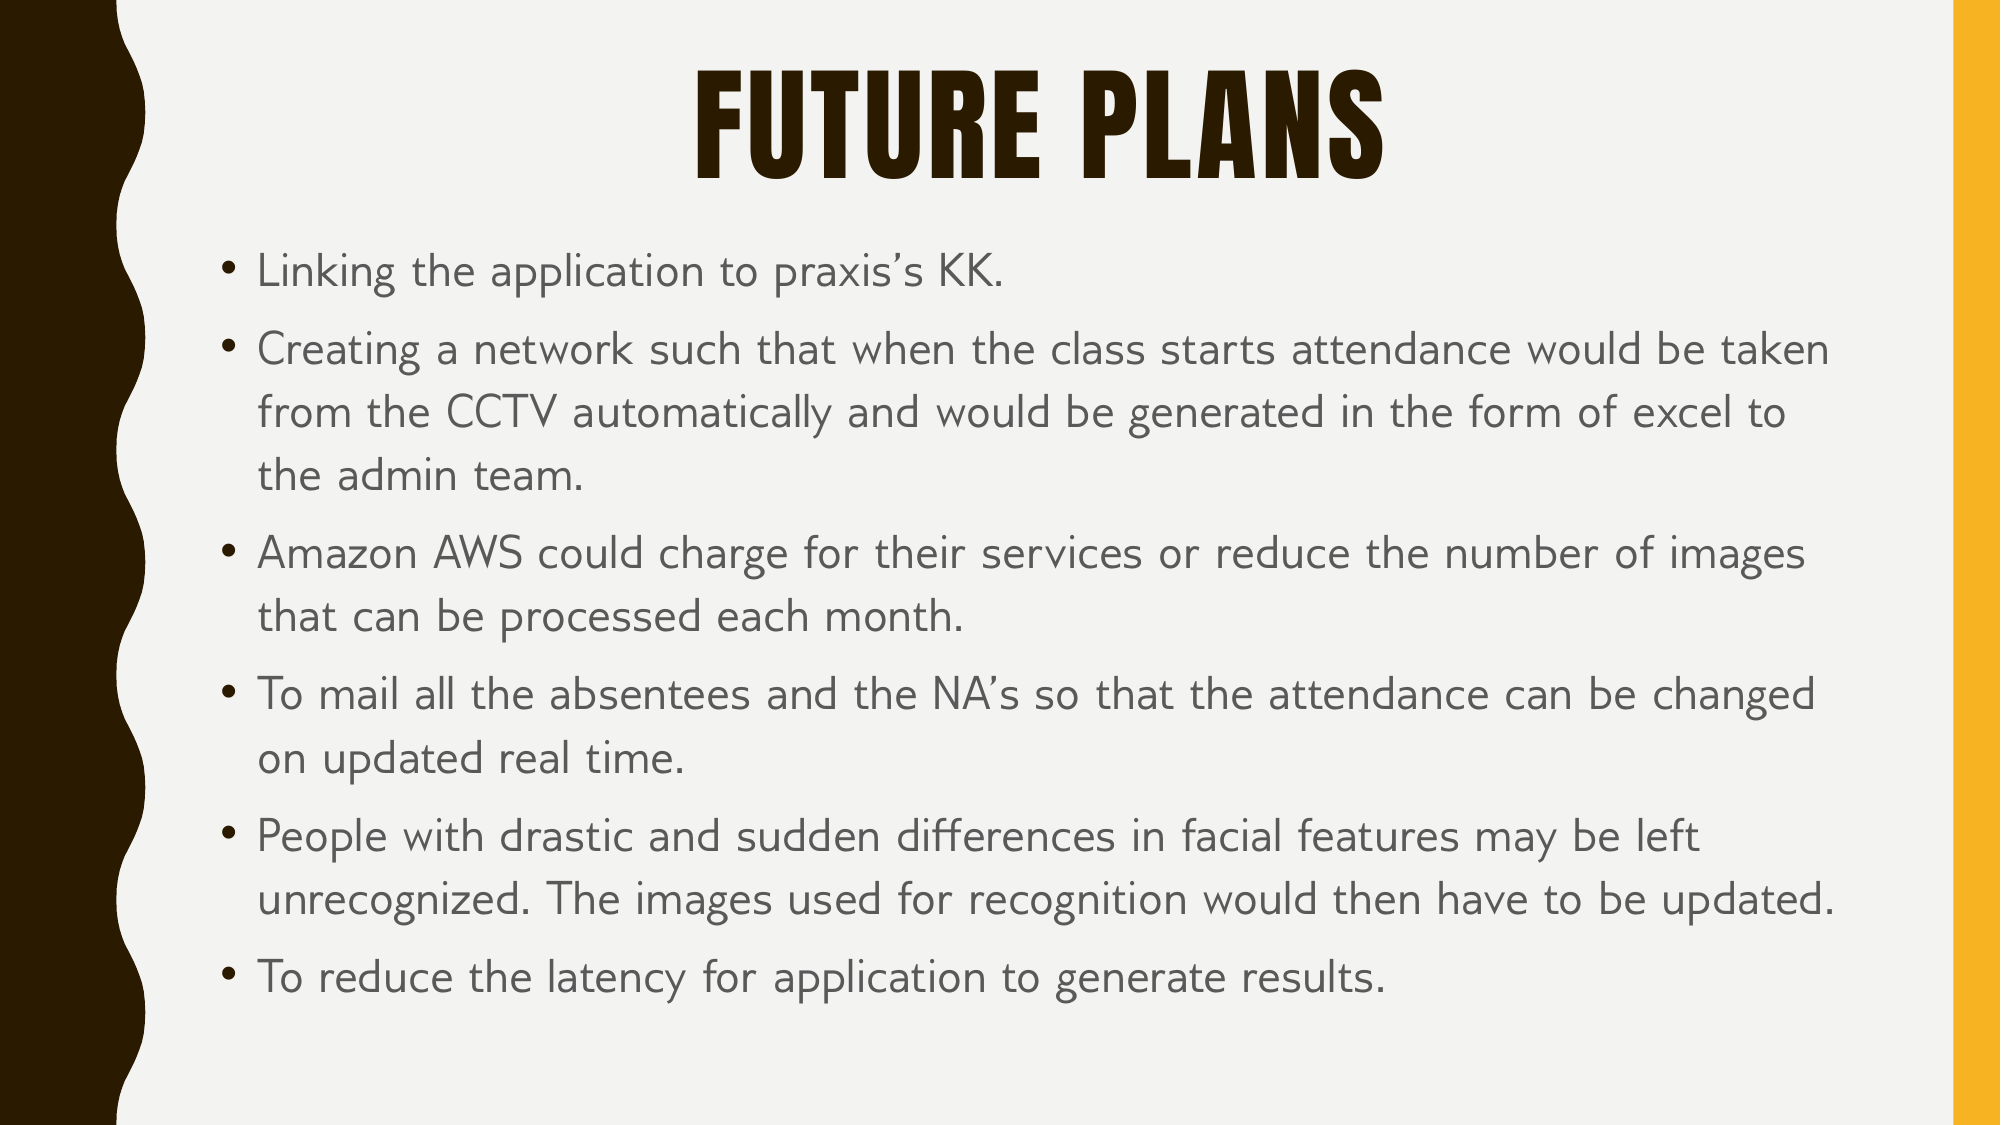

# Future plans
Linking the application to praxis’s KK.
Creating a network such that when the class starts attendance would be taken from the CCTV automatically and would be generated in the form of excel to the admin team.
Amazon AWS could charge for their services or reduce the number of images that can be processed each month.
To mail all the absentees and the NA’s so that the attendance can be changed on updated real time.
People with drastic and sudden differences in facial features may be left unrecognized. The images used for recognition would then have to be updated.
To reduce the latency for application to generate results.